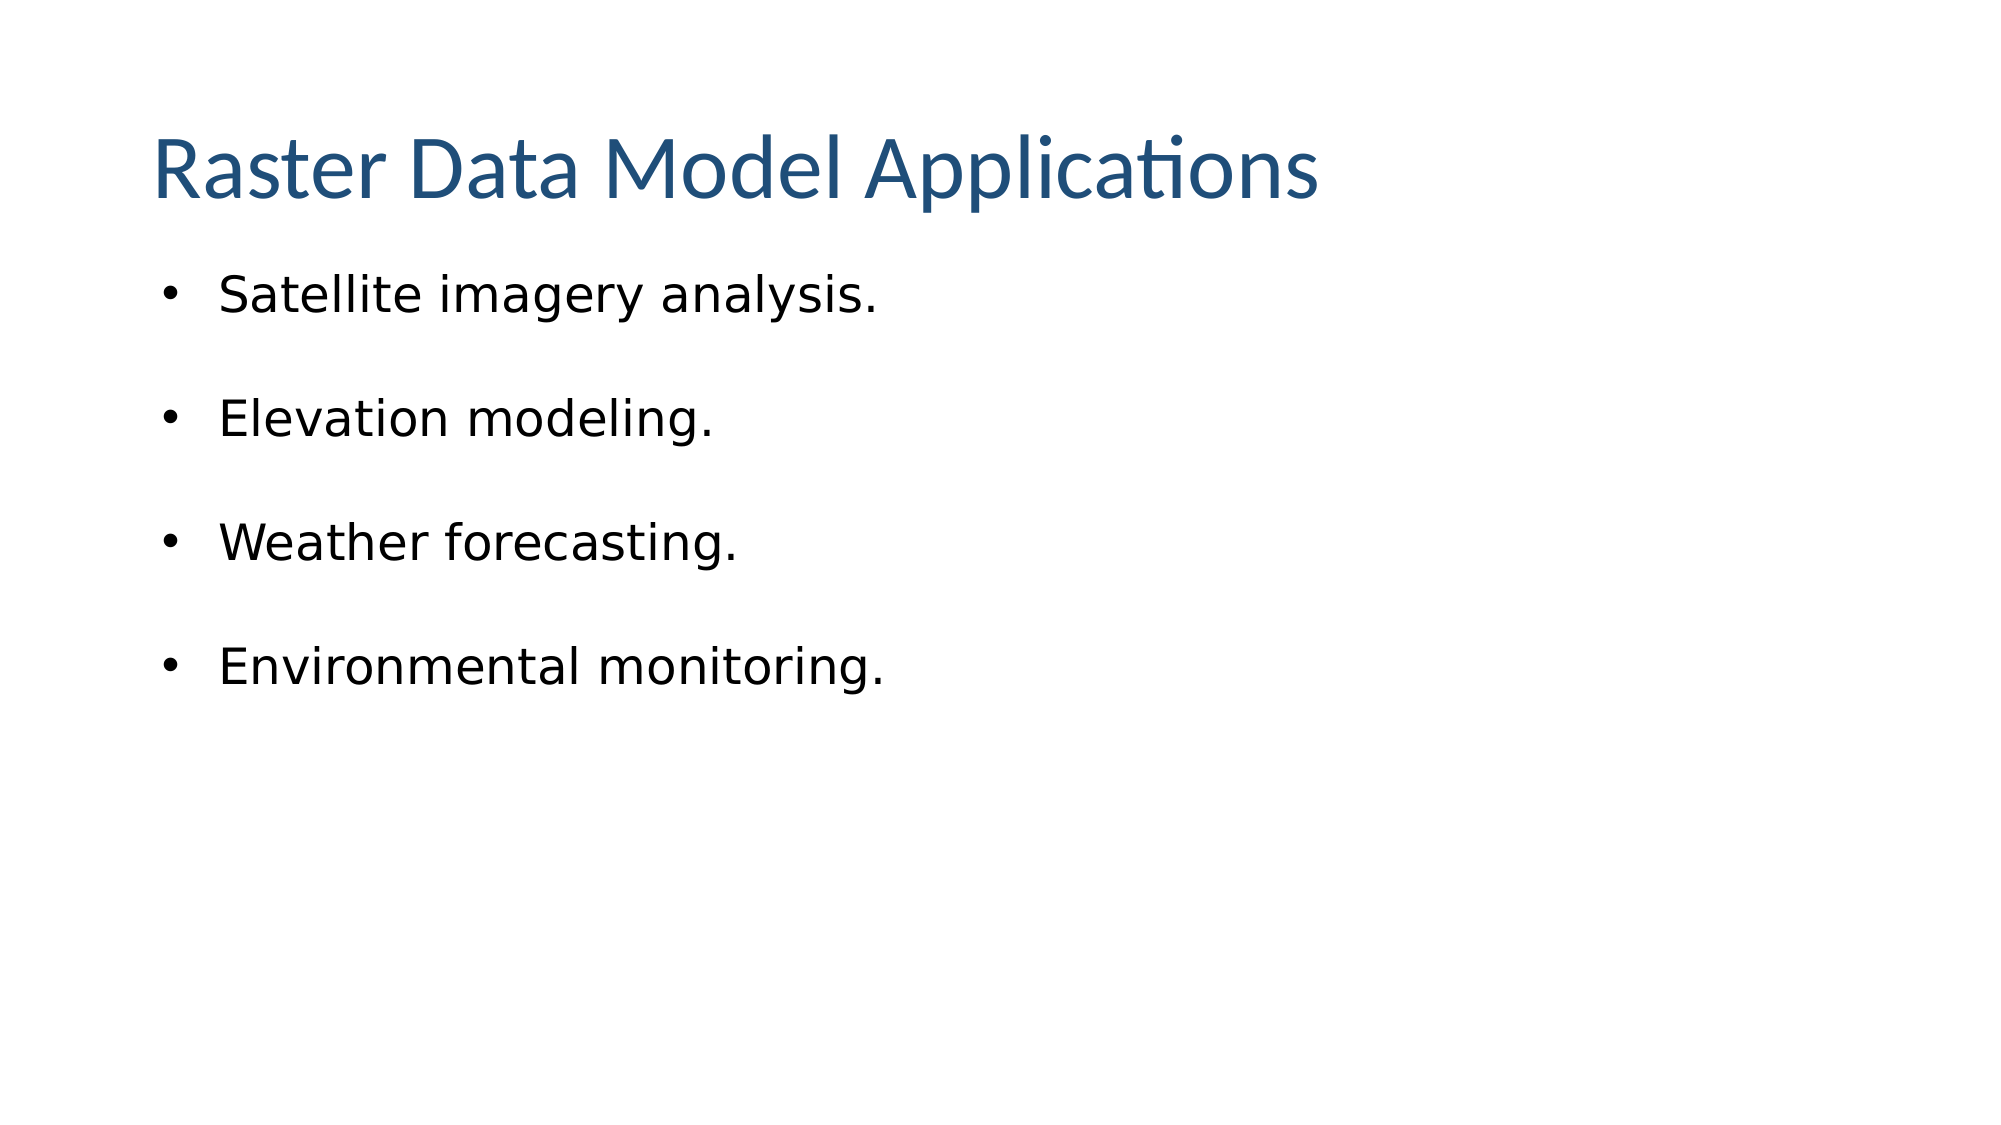

# Raster Data Model Applications
Satellite imagery analysis.

Elevation modeling.

Weather forecasting.

Environmental monitoring.